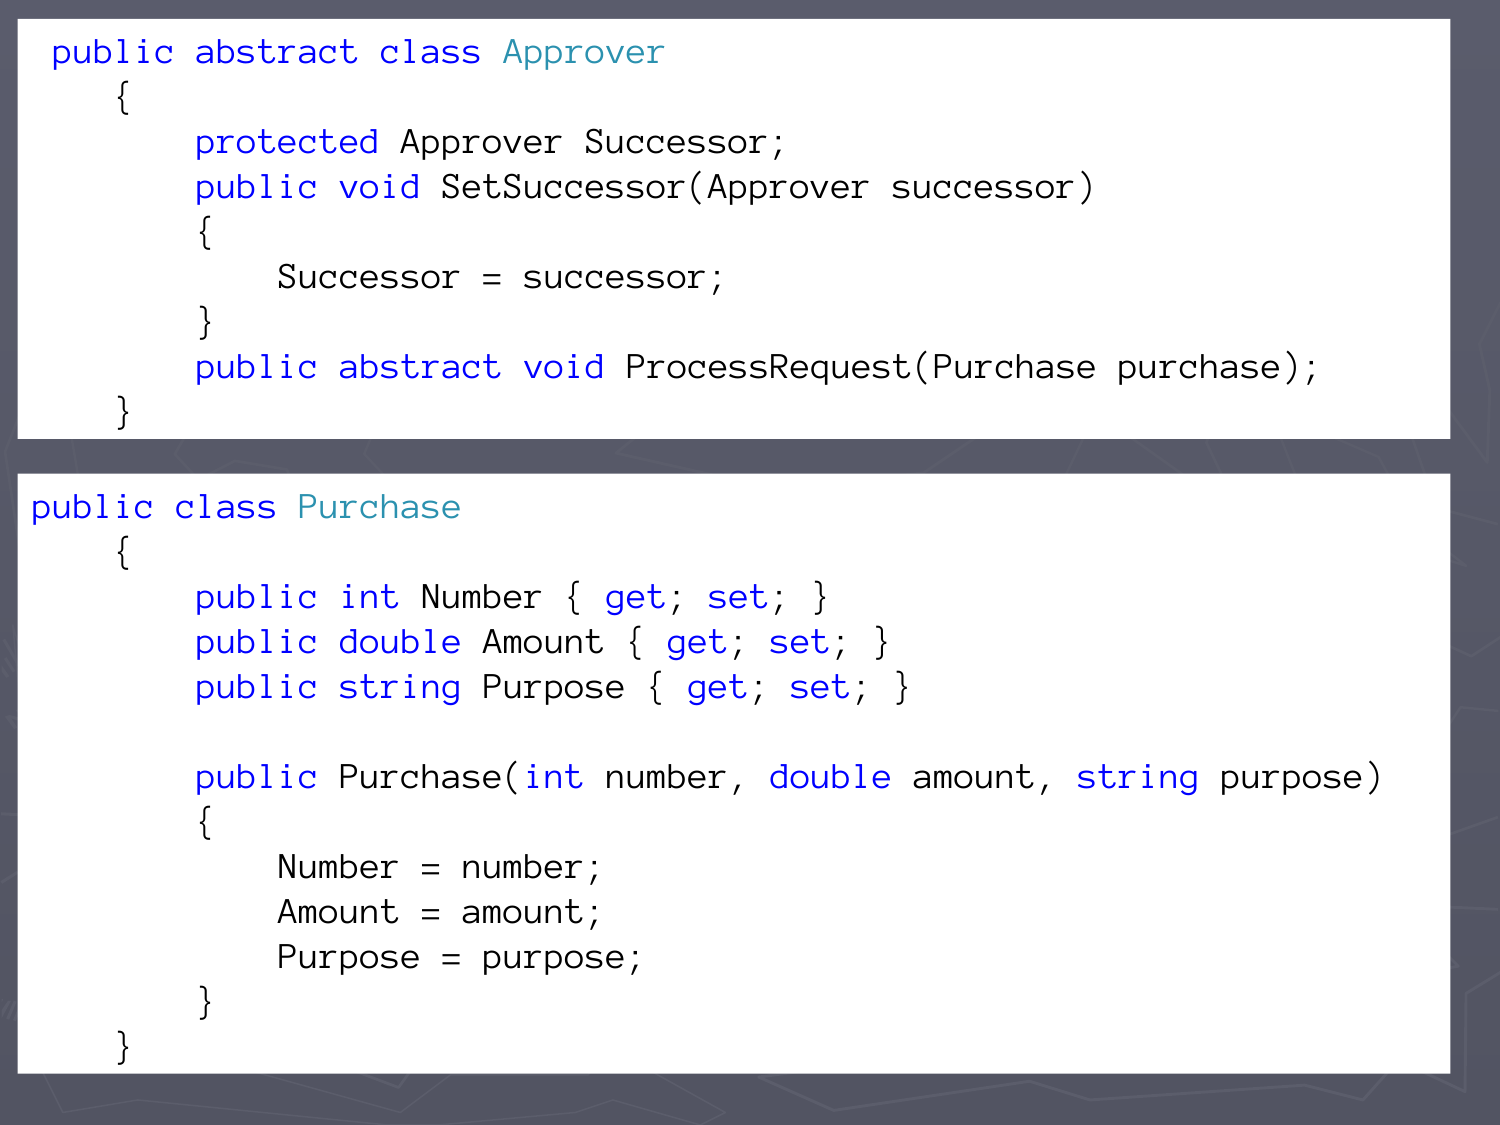

public abstract class Approver
    {
        protected Approver Successor;
        public void SetSuccessor(Approver successor)
        {
            Successor = successor;
        }
        public abstract void ProcessRequest(Purchase purchase);
    }
#

public class Purchase
    {
        public int Number { get; set; }
        public double Amount { get; set; }
        public string Purpose { get; set; }

        public Purchase(int number, double amount, string purpose)
        {
            Number = number;
            Amount = amount;
            Purpose = purpose;
        }
    }